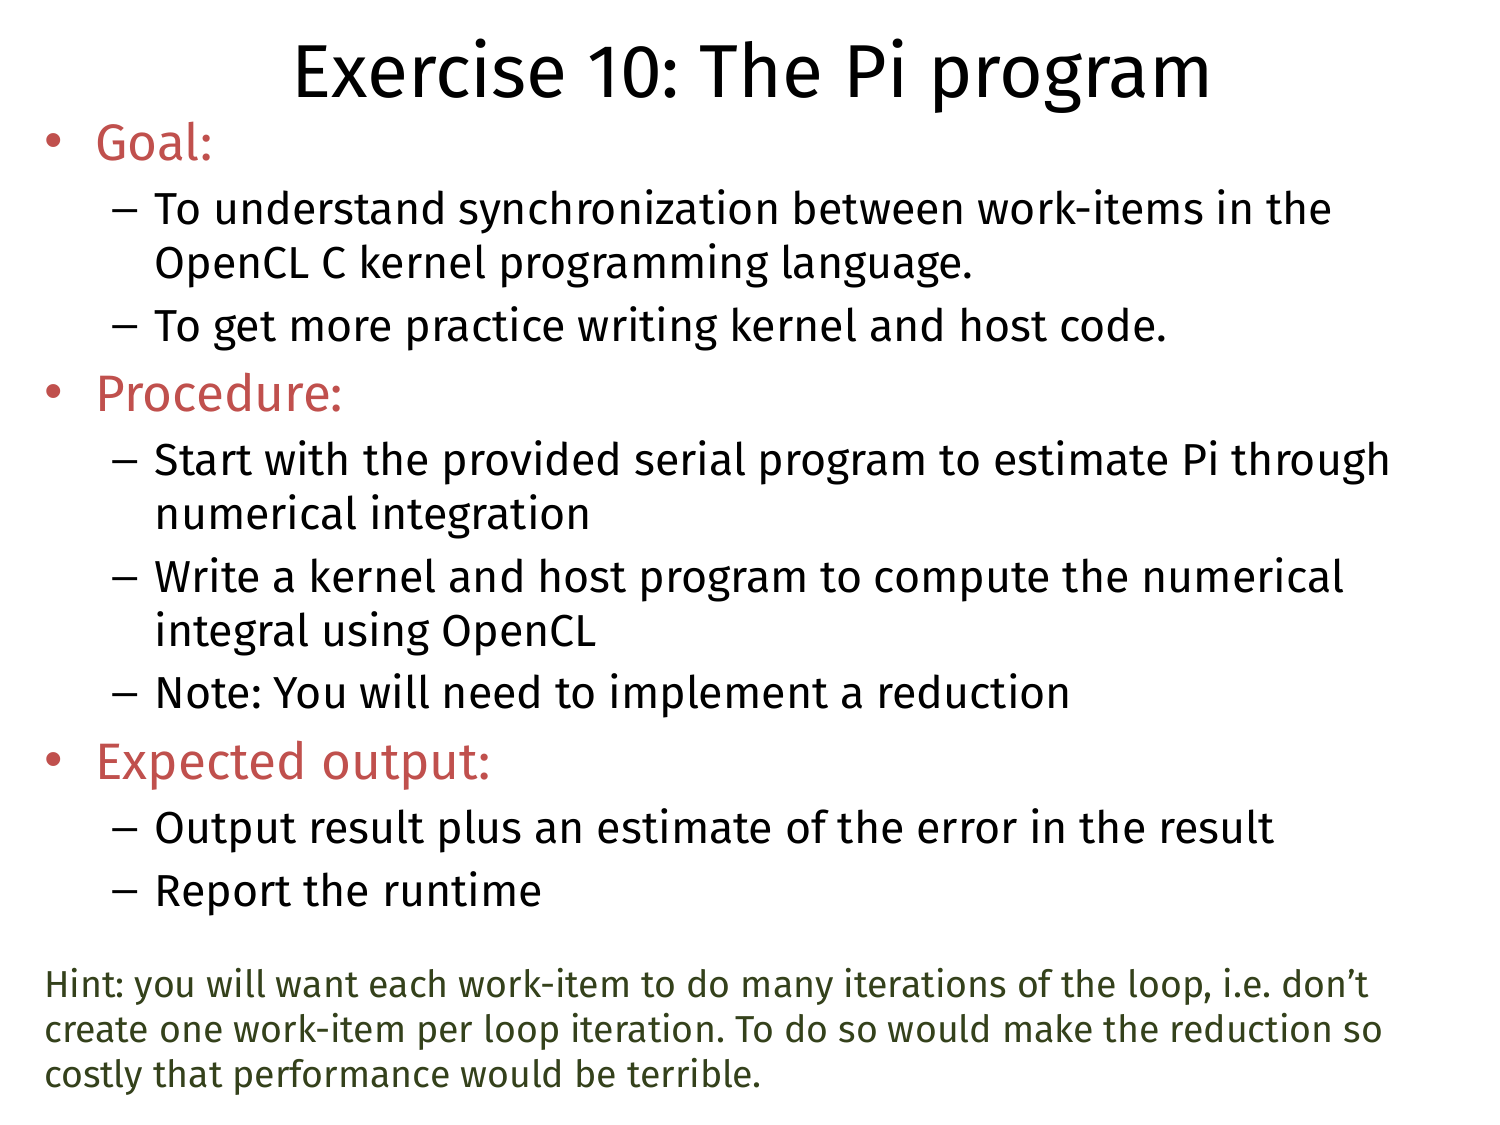

# Exercise 10: The Pi program
Goal:
To understand synchronization between work-items in the OpenCL C kernel programming language.
To get more practice writing kernel and host code.
Procedure:
Start with the provided serial program to estimate Pi through numerical integration
Write a kernel and host program to compute the numerical integral using OpenCL
Note: You will need to implement a reduction
Expected output:
Output result plus an estimate of the error in the result
Report the runtime
Hint: you will want each work-item to do many iterations of the loop, i.e. don’t create one work-item per loop iteration. To do so would make the reduction so costly that performance would be terrible.